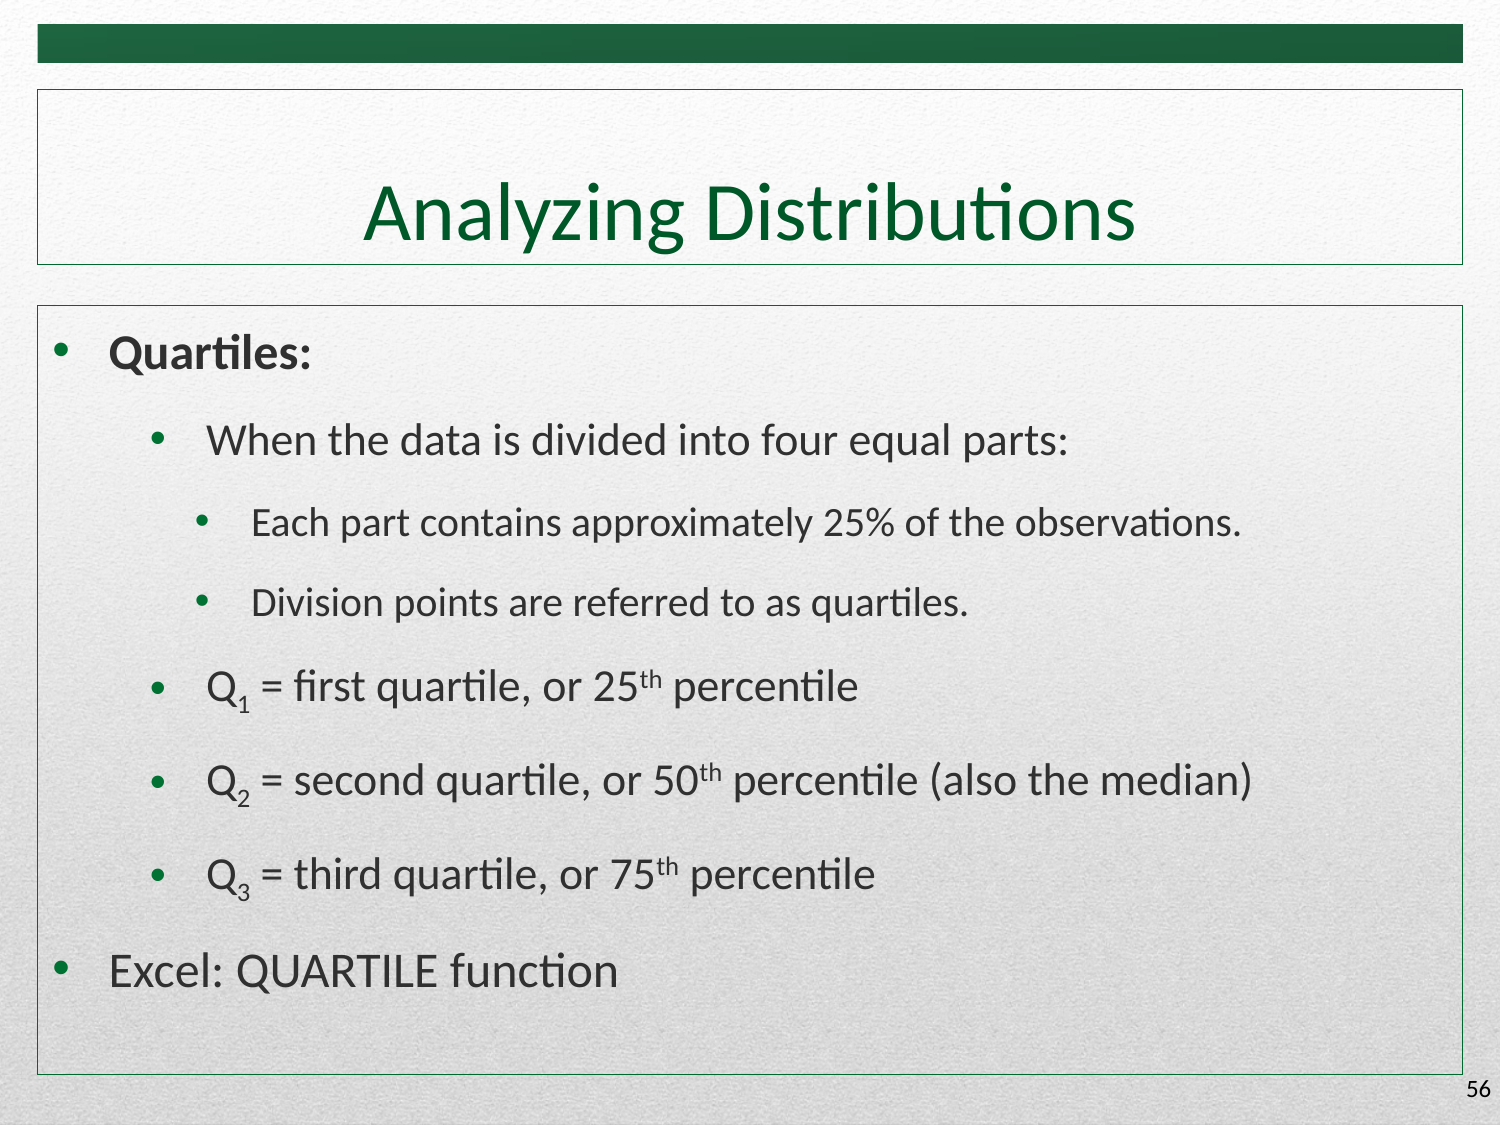

# Analyzing Distributions
Quartiles:
When the data is divided into four equal parts:
Each part contains approximately 25% of the observations.
Division points are referred to as quartiles.
Q1 = first quartile, or 25th percentile
Q2 = second quartile, or 50th percentile (also the median)
Q3 = third quartile, or 75th percentile
Excel: QUARTILE function

56